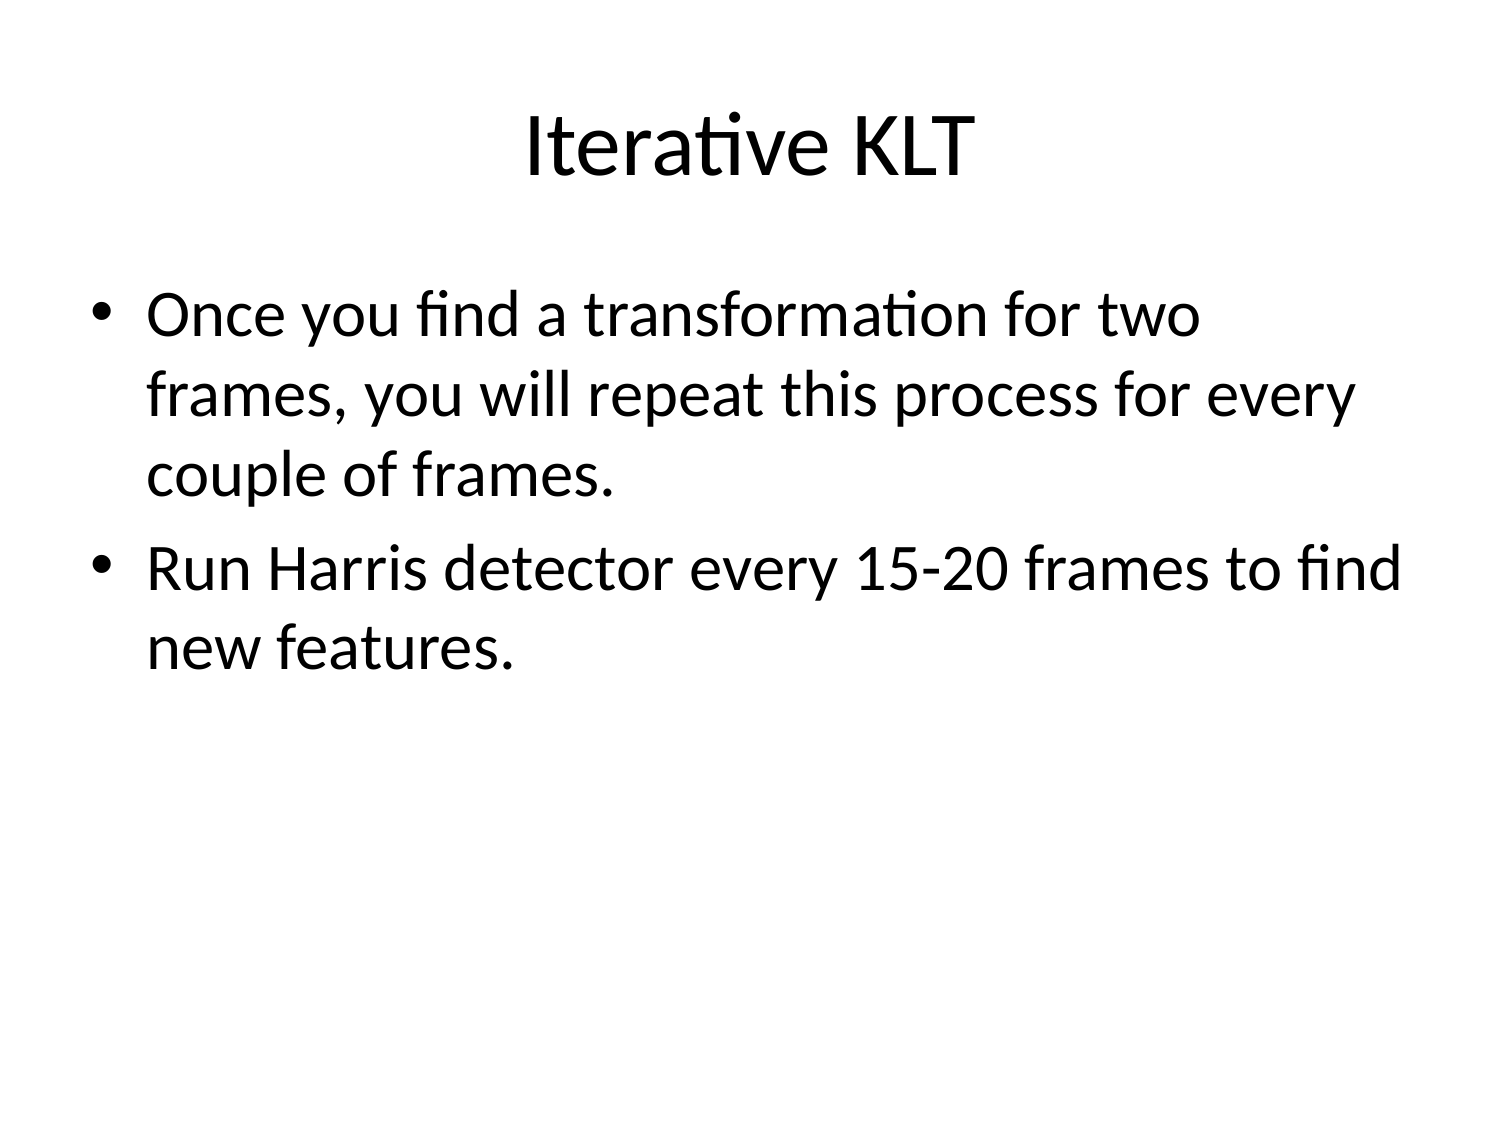

# Iterative KLT
Once you find a transformation for two frames, you will repeat this process for every couple of frames.
Run Harris detector every 15-20 frames to find new features.
32
30-Nov-17